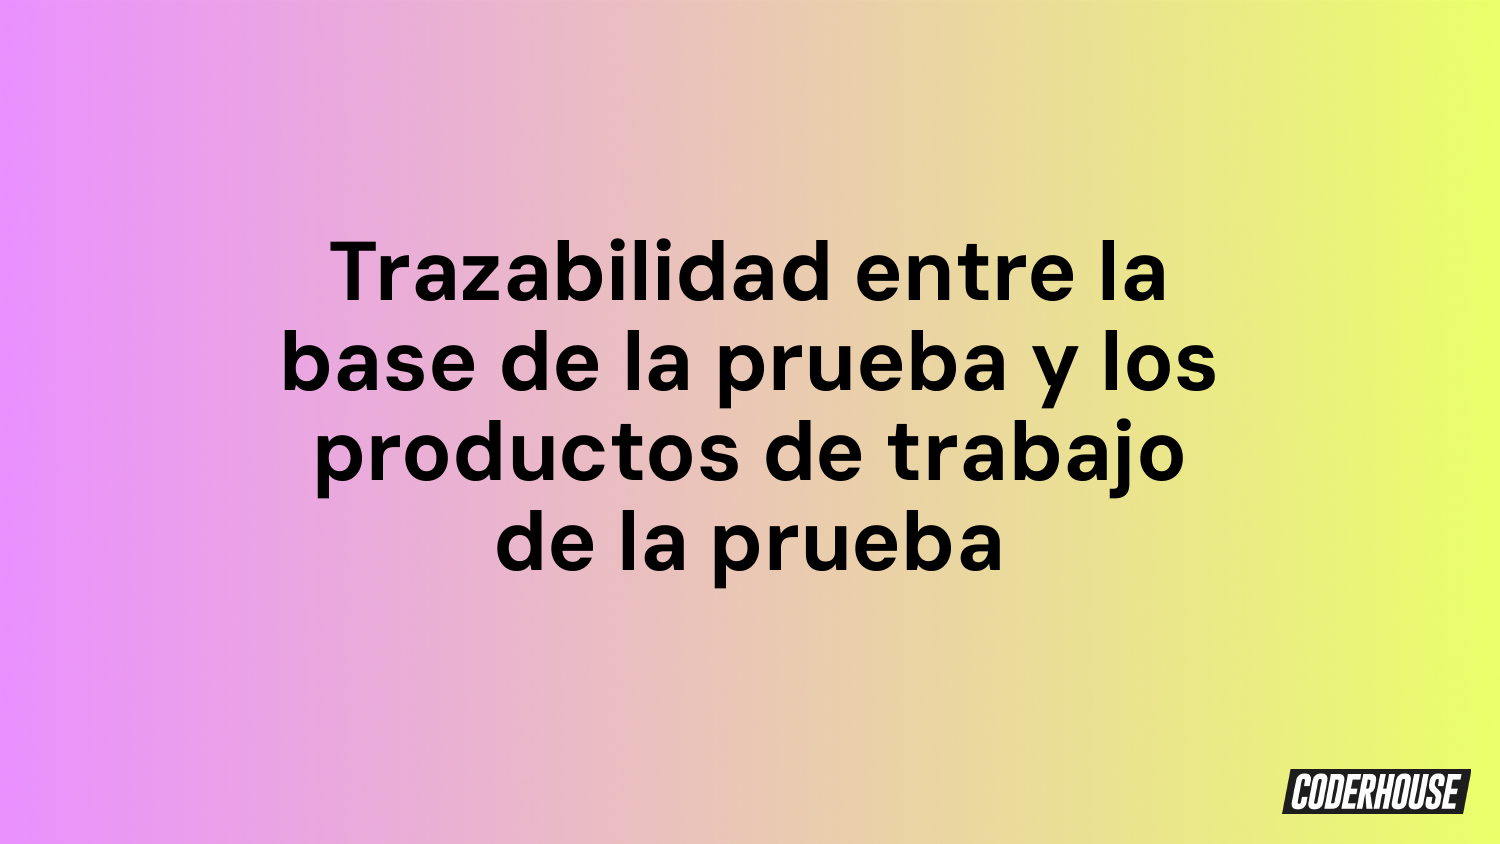

Trazabilidad entre la base de la prueba y los productos de trabajo de la prueba